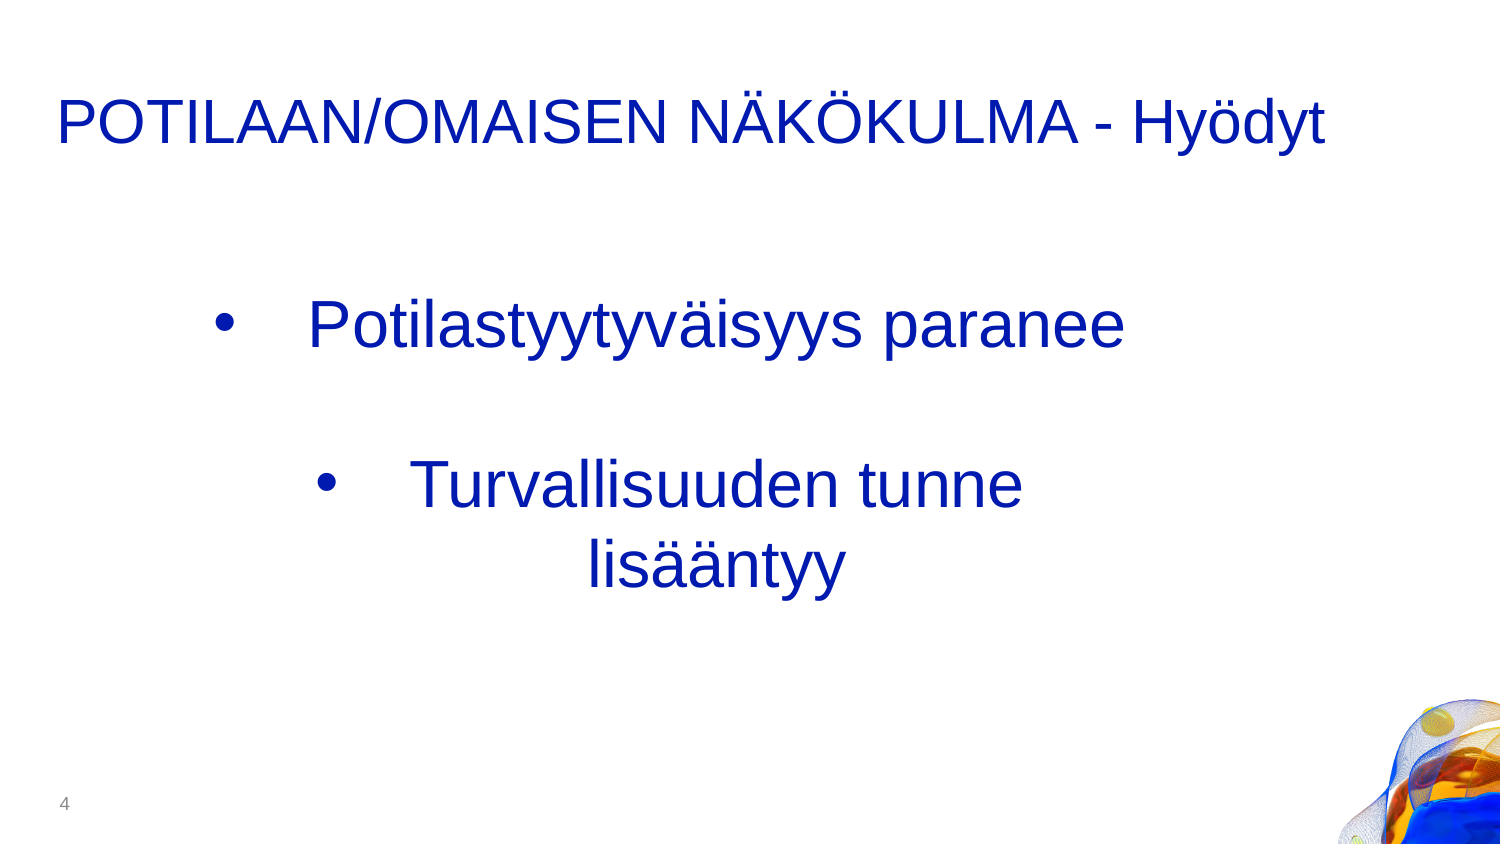

# POTILAAN/OMAISEN NÄKÖKULMA - Hyödyt

Potilastyytyväisyys paranee

Turvallisuuden tunne lisääntyy

4